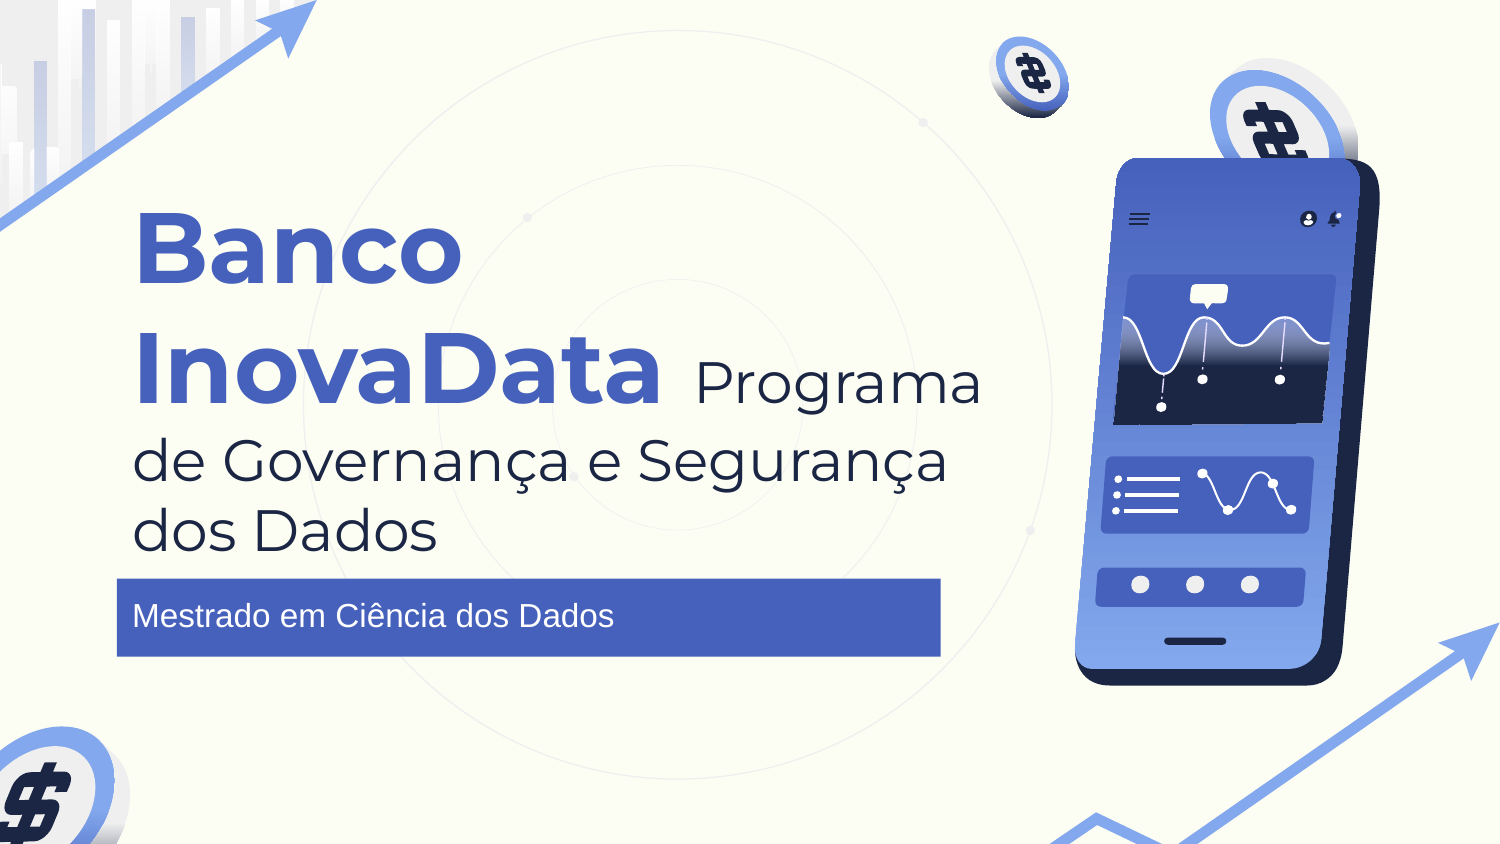

# Banco InovaData Programa de Governança e Segurança dos Dados
Mestrado em Ciência dos Dados